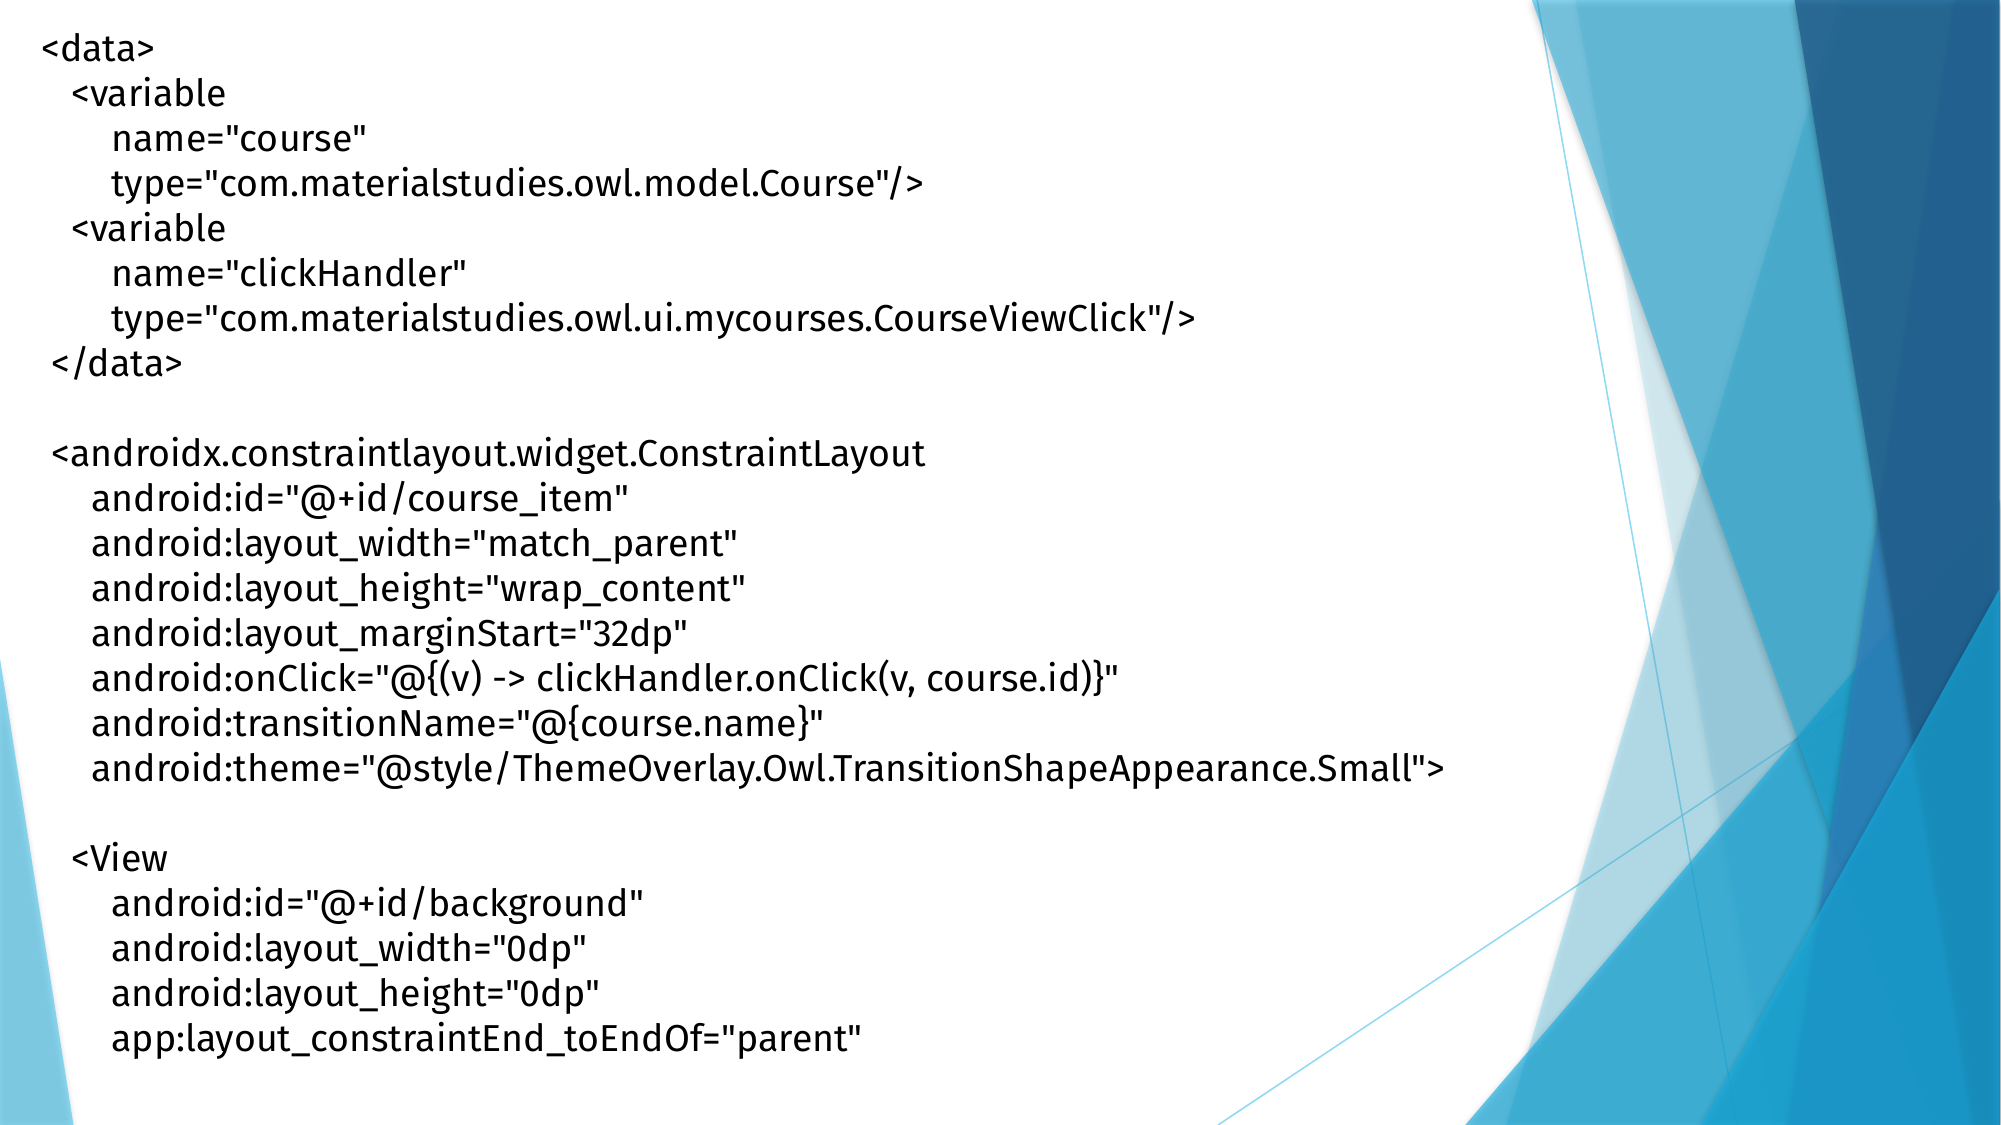

<data>
    <variable
        name="course"
        type="com.materialstudies.owl.model.Course"/>
    <variable
        name="clickHandler"
        type="com.materialstudies.owl.ui.mycourses.CourseViewClick"/>
  </data>

  <androidx.constraintlayout.widget.ConstraintLayout
      android:id="@+id/course_item"
      android:layout_width="match_parent"
      android:layout_height="wrap_content"
      android:layout_marginStart="32dp"
      android:onClick="@{(v) -> clickHandler.onClick(v, course.id)}"
      android:transitionName="@{course.name}"
      android:theme="@style/ThemeOverlay.Owl.TransitionShapeAppearance.Small">

    <View
        android:id="@+id/background"
        android:layout_width="0dp"
        android:layout_height="0dp"
        app:layout_constraintEnd_toEndOf="parent"